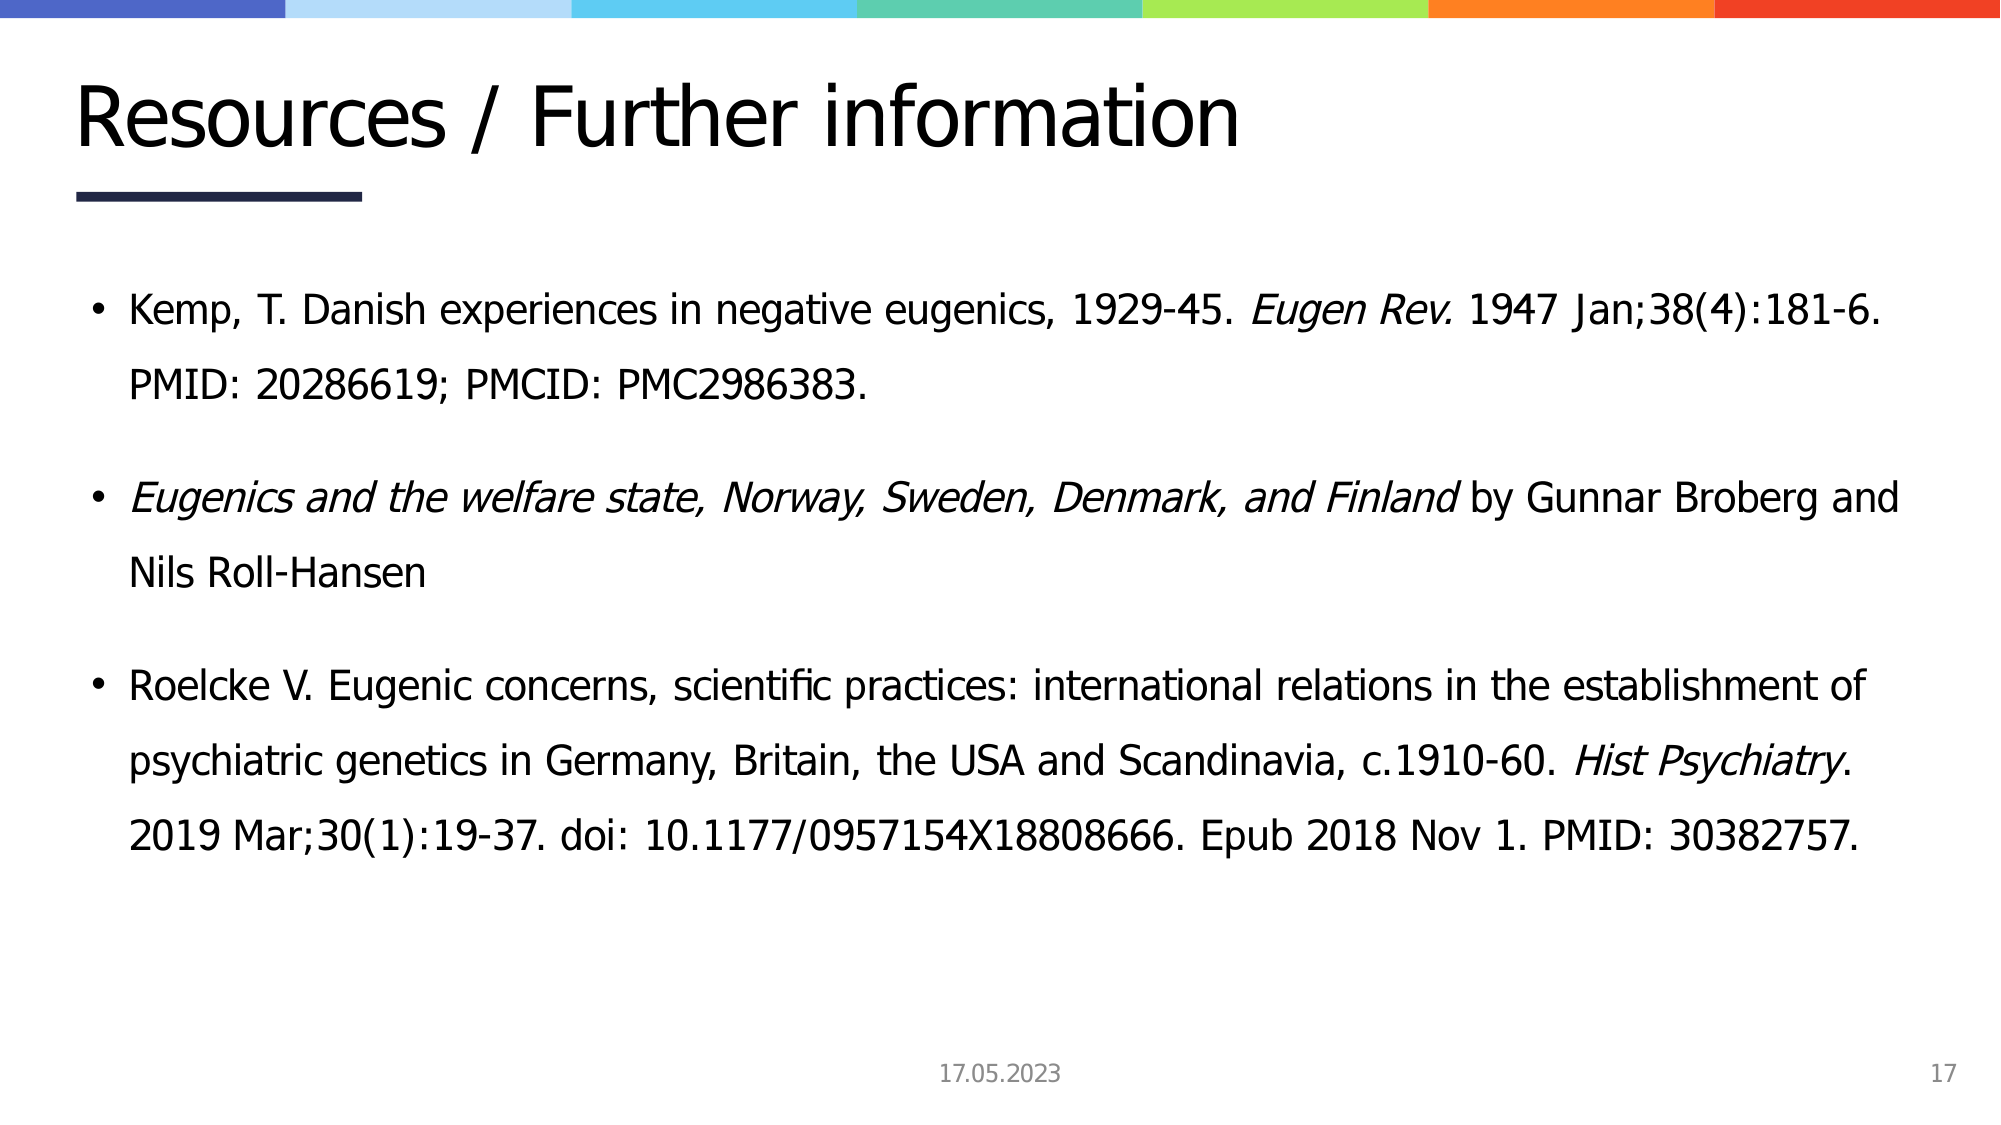

# Resources / Further information
Kemp, T. Danish experiences in negative eugenics, 1929-45. Eugen Rev. 1947 Jan;38(4):181-6. PMID: 20286619; PMCID: PMC2986383.
Eugenics and the welfare state, Norway, Sweden, Denmark, and Finland by Gunnar Broberg and Nils Roll-Hansen
Roelcke V. Eugenic concerns, scientific practices: international relations in the establishment of psychiatric genetics in Germany, Britain, the USA and Scandinavia, c.1910-60. Hist Psychiatry. 2019 Mar;30(1):19-37. doi: 10.1177/0957154X18808666. Epub 2018 Nov 1. PMID: 30382757.

17.05.2023
17